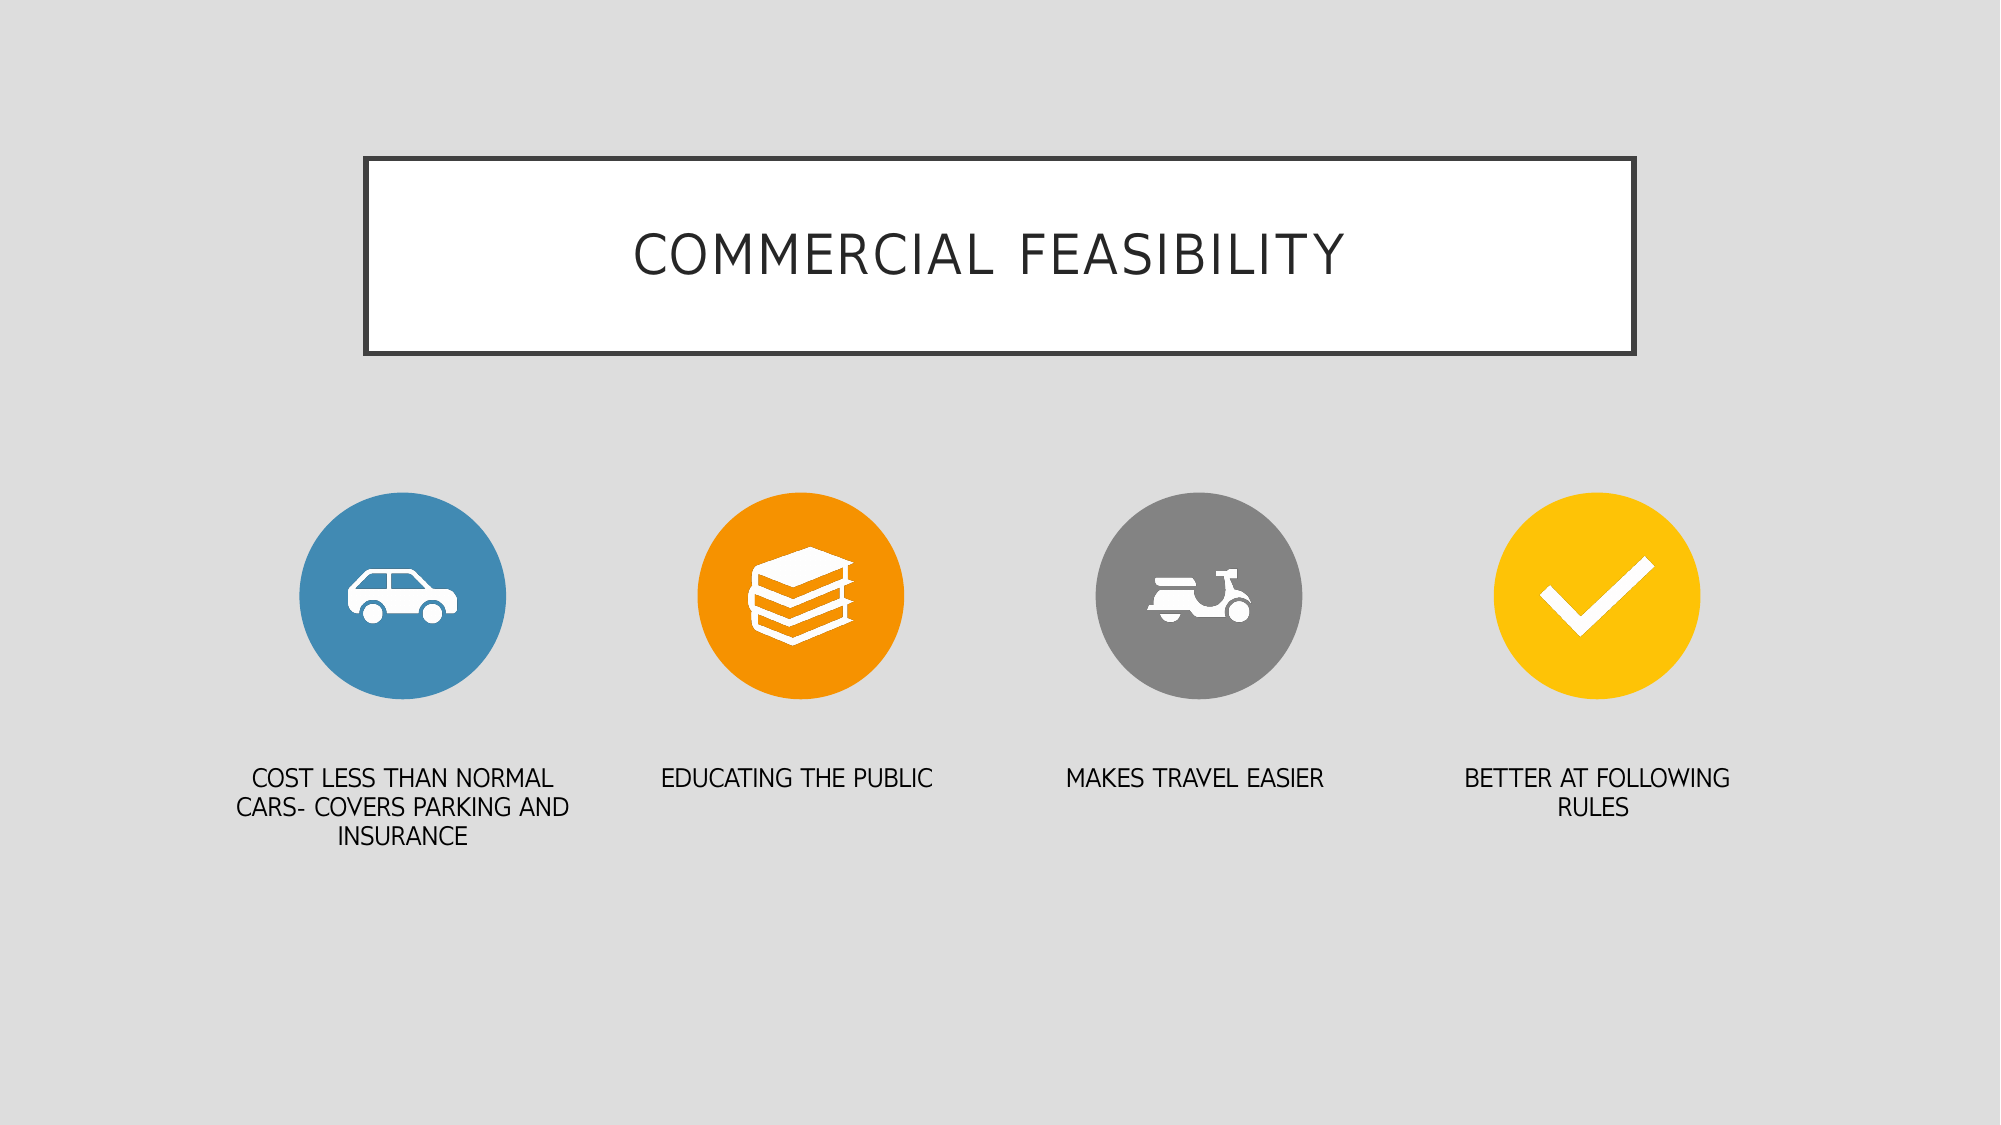

# Commercial feasibility
Cost less than normal cars- covers parking and insurance
Educating the public
Makes travel easier
Better at following rules